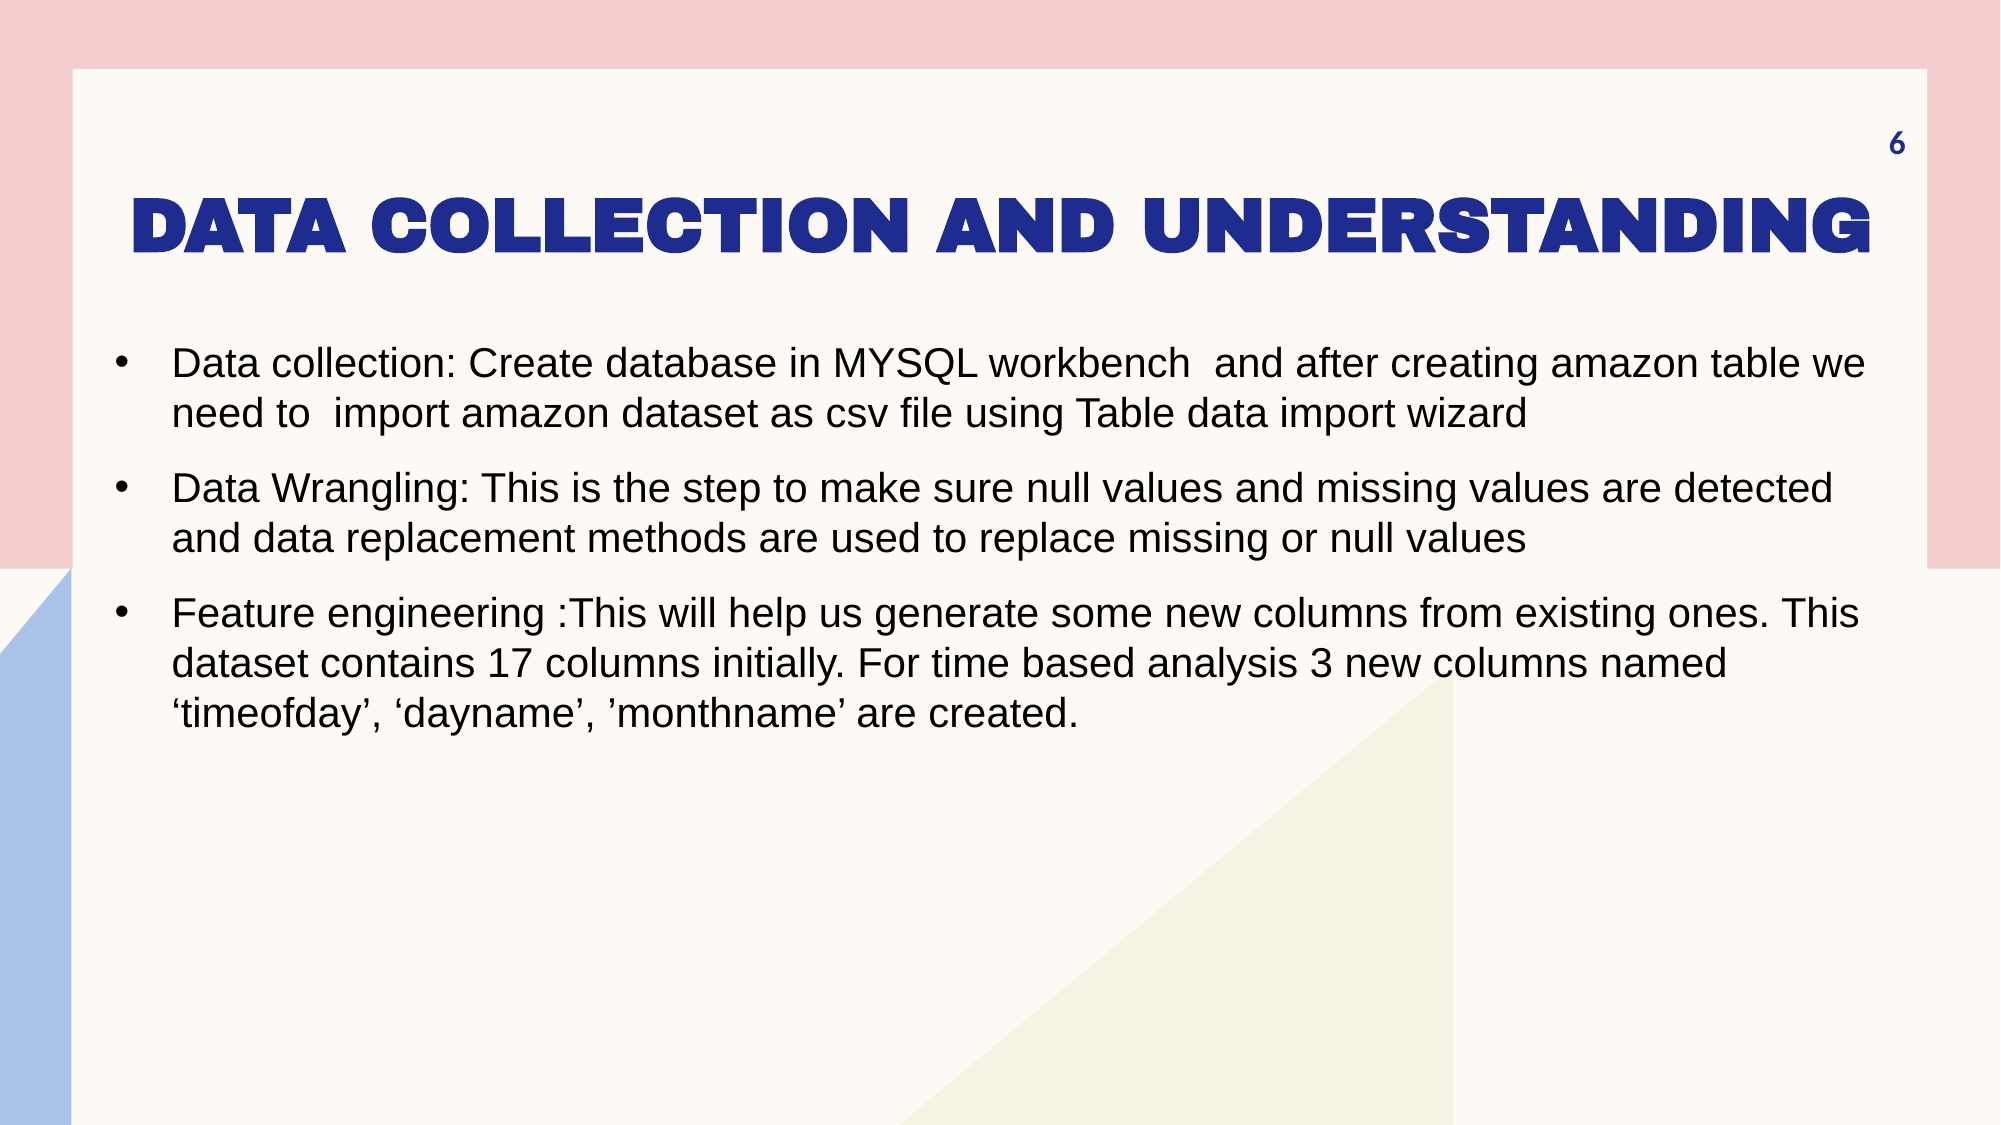

# Data collection and understanding
6
Data collection: Create database in MYSQL workbench  and after creating amazon table we need to  import amazon dataset as csv file using Table data import wizard
Data Wrangling: This is the step to make sure null values and missing values are detected and data replacement methods are used to replace missing or null values
Feature engineering :This will help us generate some new columns from existing ones. This dataset contains 17 columns initially. For time based analysis 3 new columns named ‘timeofday’, ‘dayname’, ’monthname’ are created.